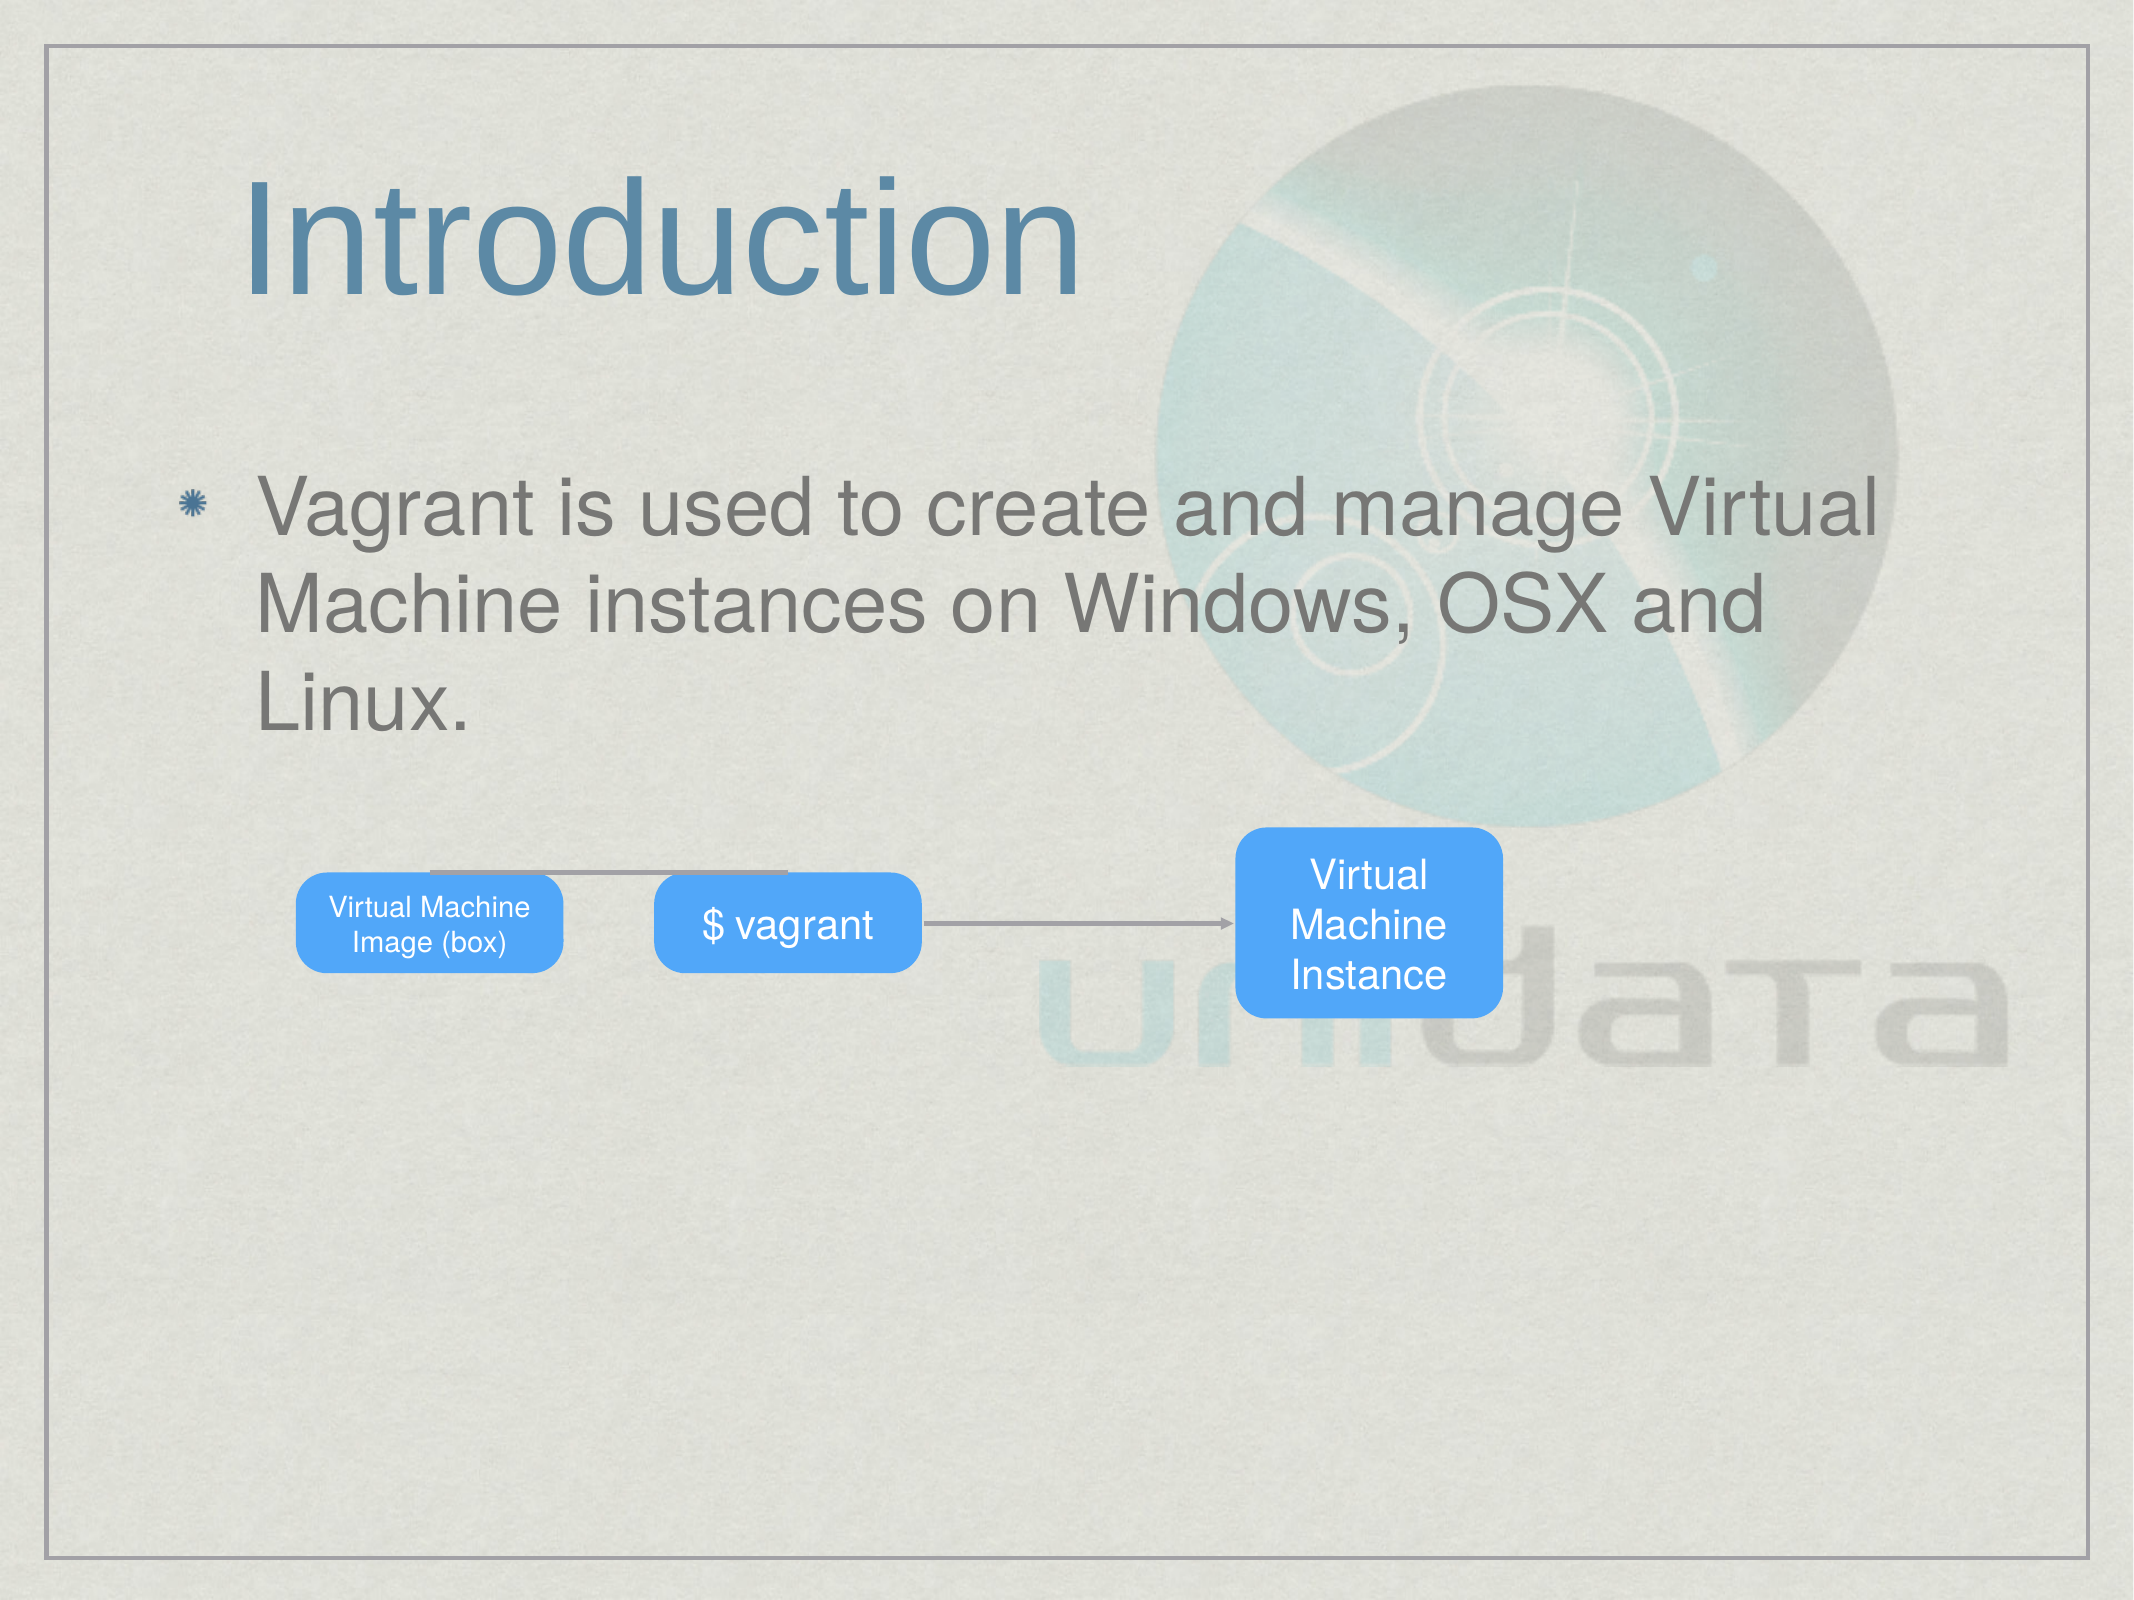

# Introduction
Vagrant is used to create and manage Virtual Machine instances on Windows, OSX and Linux.
Virtual Machine Instance
Virtual Machine Image (box)
$ vagrant